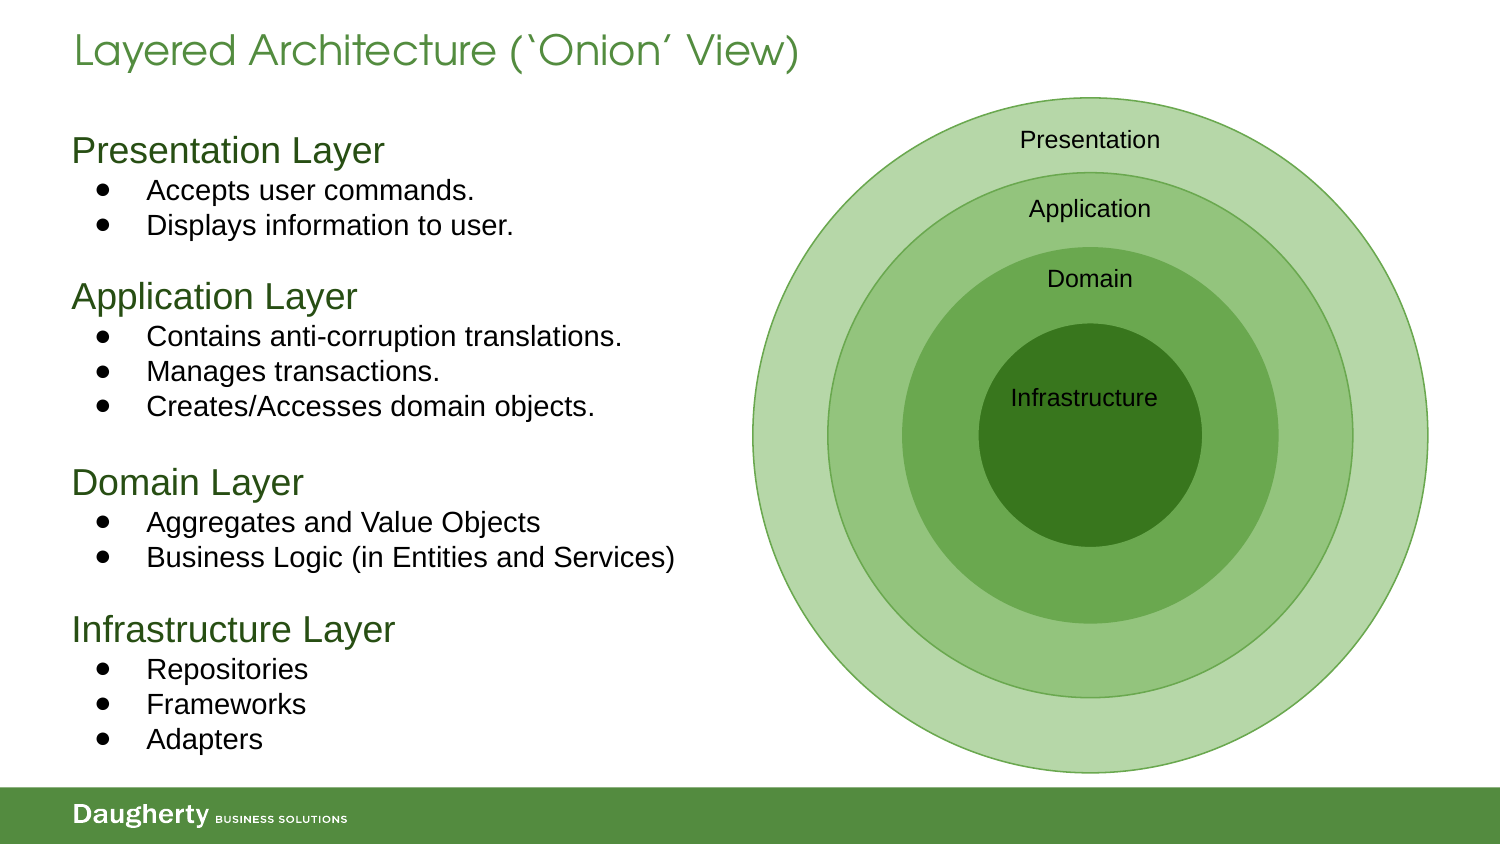

# Layered Architecture (‘Onion’ View)
Presentation

Presentation Layer
Accepts user commands.
Displays information to user.
Application

Domain

Application Layer
Contains anti-corruption translations.
Manages transactions.
Creates/Accesses domain objects.

Infrastructure

Domain Layer
Aggregates and Value Objects
Business Logic (in Entities and Services)

Infrastructure Layer
Repositories
Frameworks
Adapters